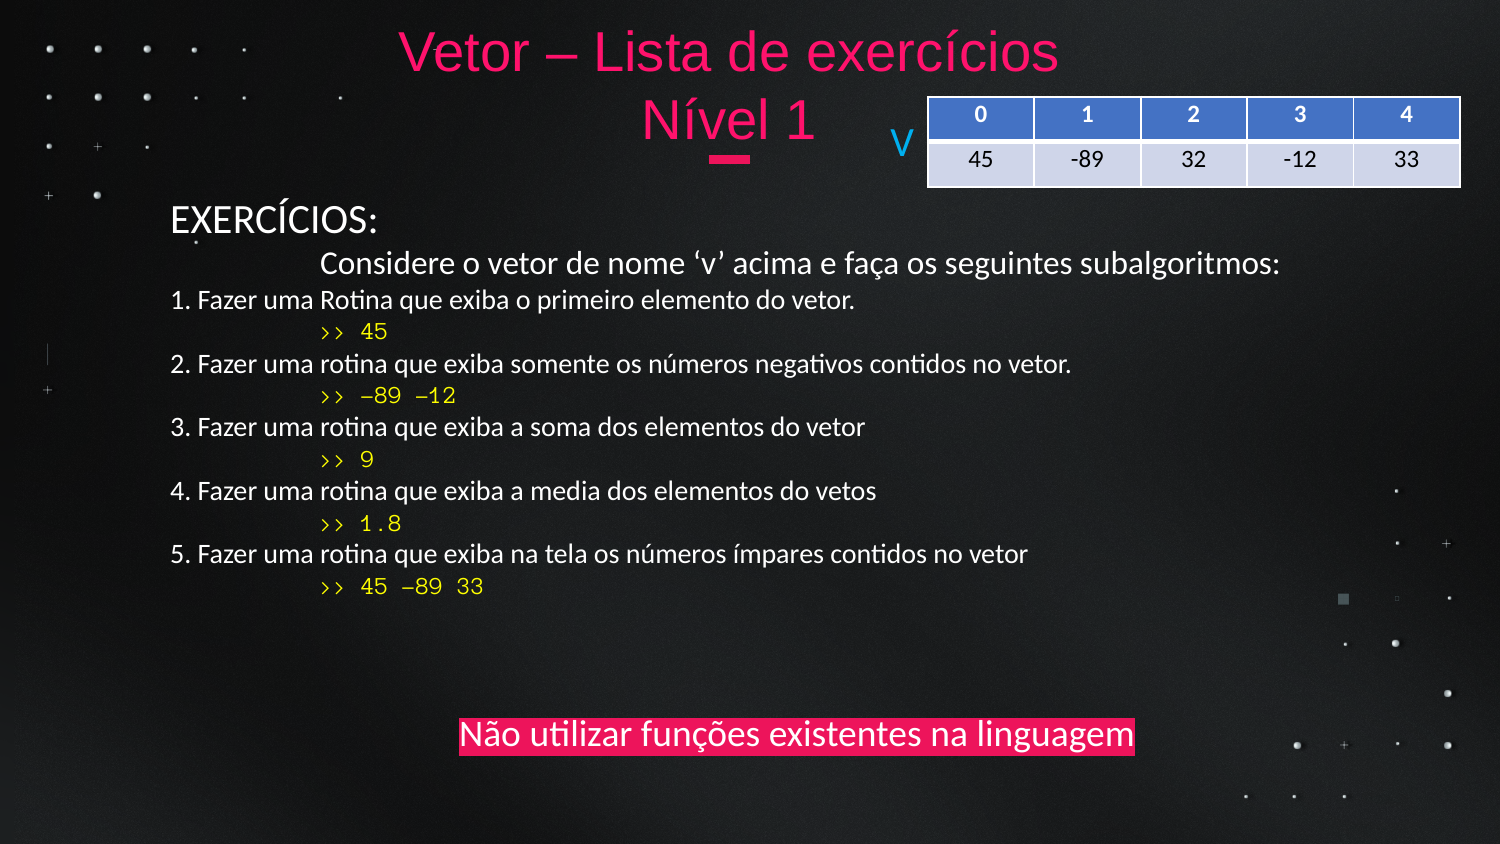

Vetor – Lista de exercícios
Nível 1
| 0 | 1 | 2 | 3 | 4 |
| --- | --- | --- | --- | --- |
| 45 | -89 | 32 | -12 | 33 |
V
EXERCÍCIOS:
	Considere o vetor de nome ‘v’ acima e faça os seguintes subalgoritmos:
1. Fazer uma Rotina que exiba o primeiro elemento do vetor.
	>> 45
2. Fazer uma rotina que exiba somente os números negativos contidos no vetor.
	>> -89 -12
3. Fazer uma rotina que exiba a soma dos elementos do vetor
	>> 9
4. Fazer uma rotina que exiba a media dos elementos do vetos
	>> 1.8
5. Fazer uma rotina que exiba na tela os números ímpares contidos no vetor
	>> 45 -89 33
Não utilizar funções existentes na linguagem